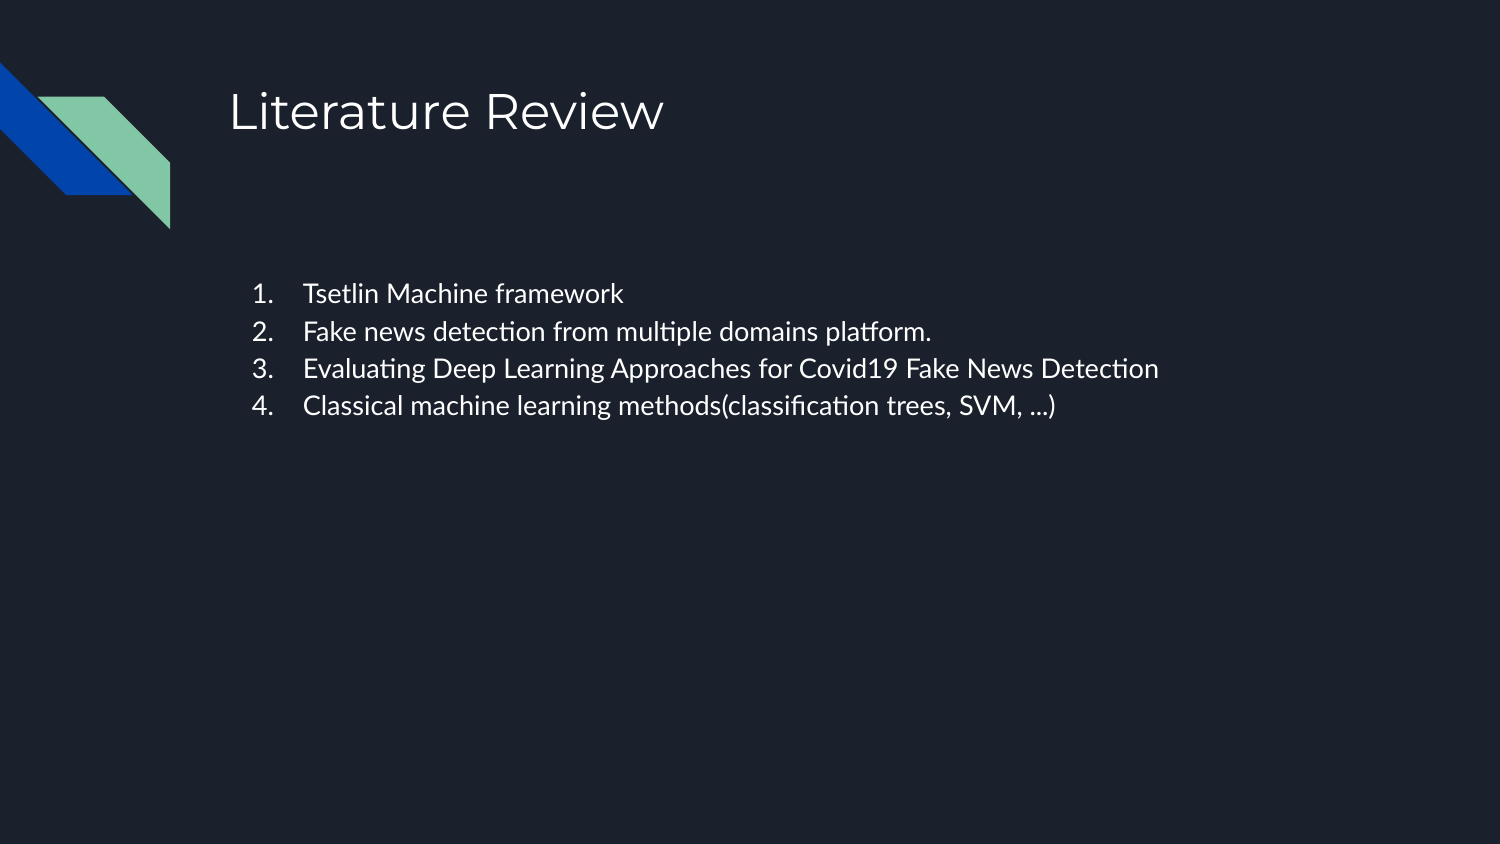

# Literature Review
Tsetlin Machine framework
Fake news detection from multiple domains platform.
Evaluating Deep Learning Approaches for Covid19 Fake News Detection
Classical machine learning methods(classification trees, SVM, ...)